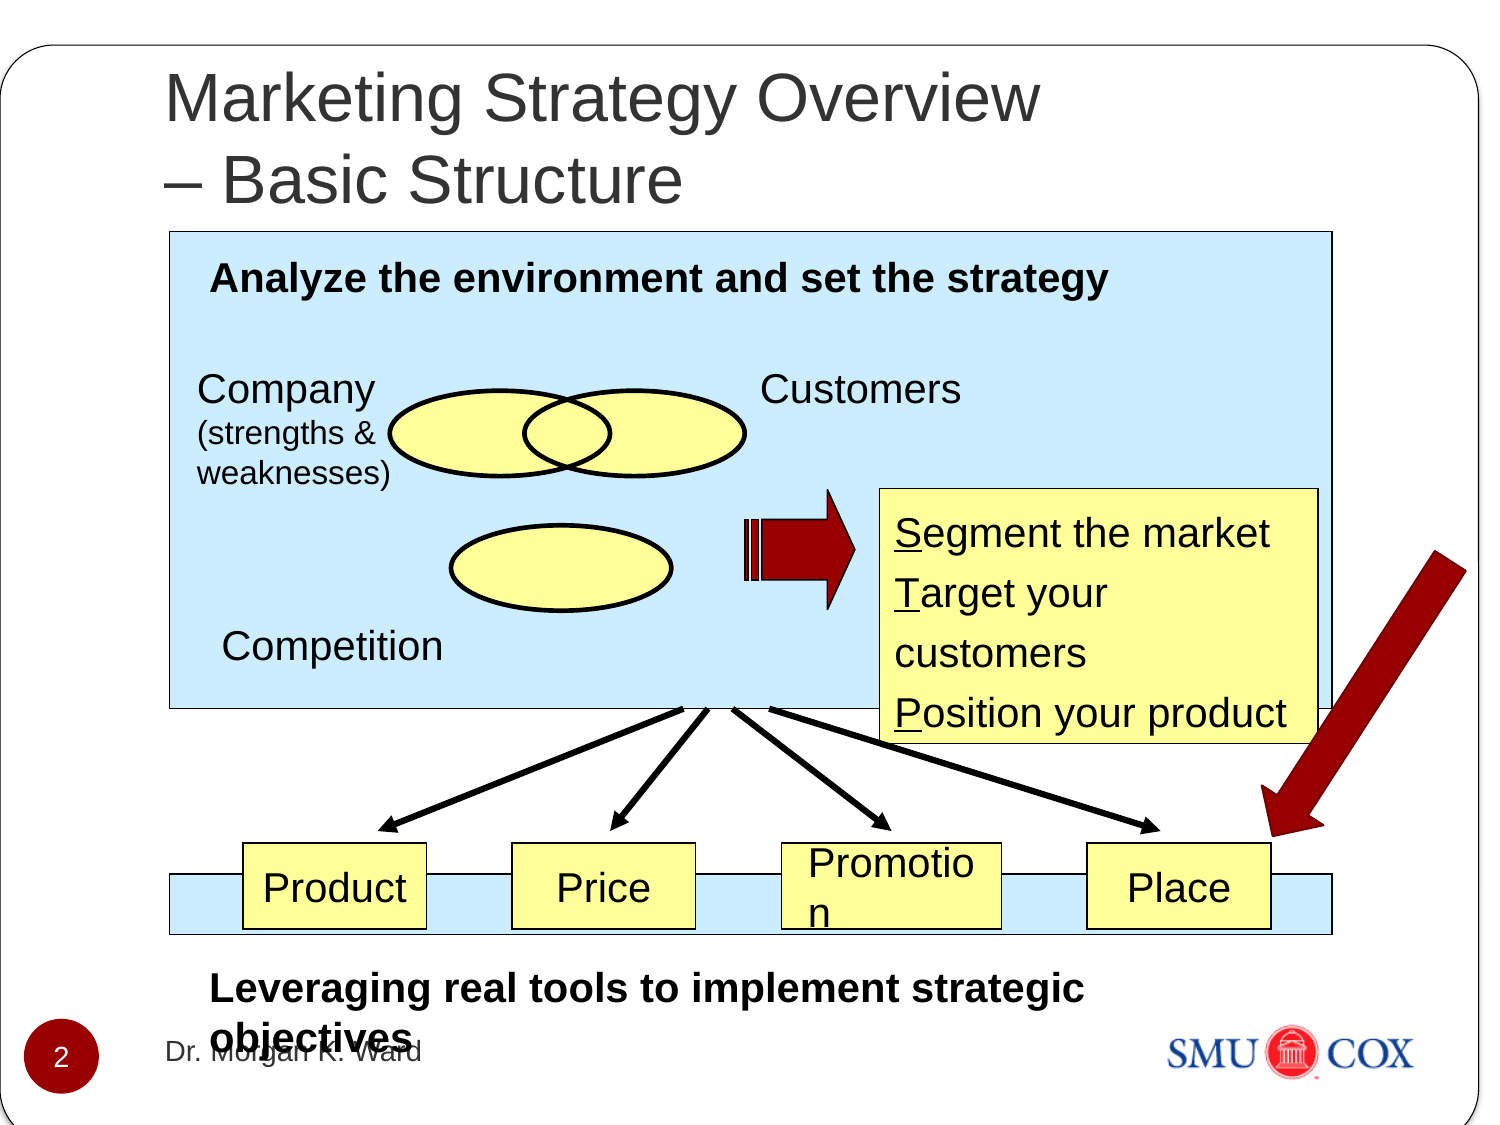

# Marketing Strategy Overview – Basic Structure

Analyze the environment and set the strategy
Company
(strengths & weaknesses)
Customers

Segment the market
Target your customers
Position your product

Competition

Product
Price
Promotion
Place

Leveraging real tools to implement strategic objectives

Dr. Morgan K. Ward
2